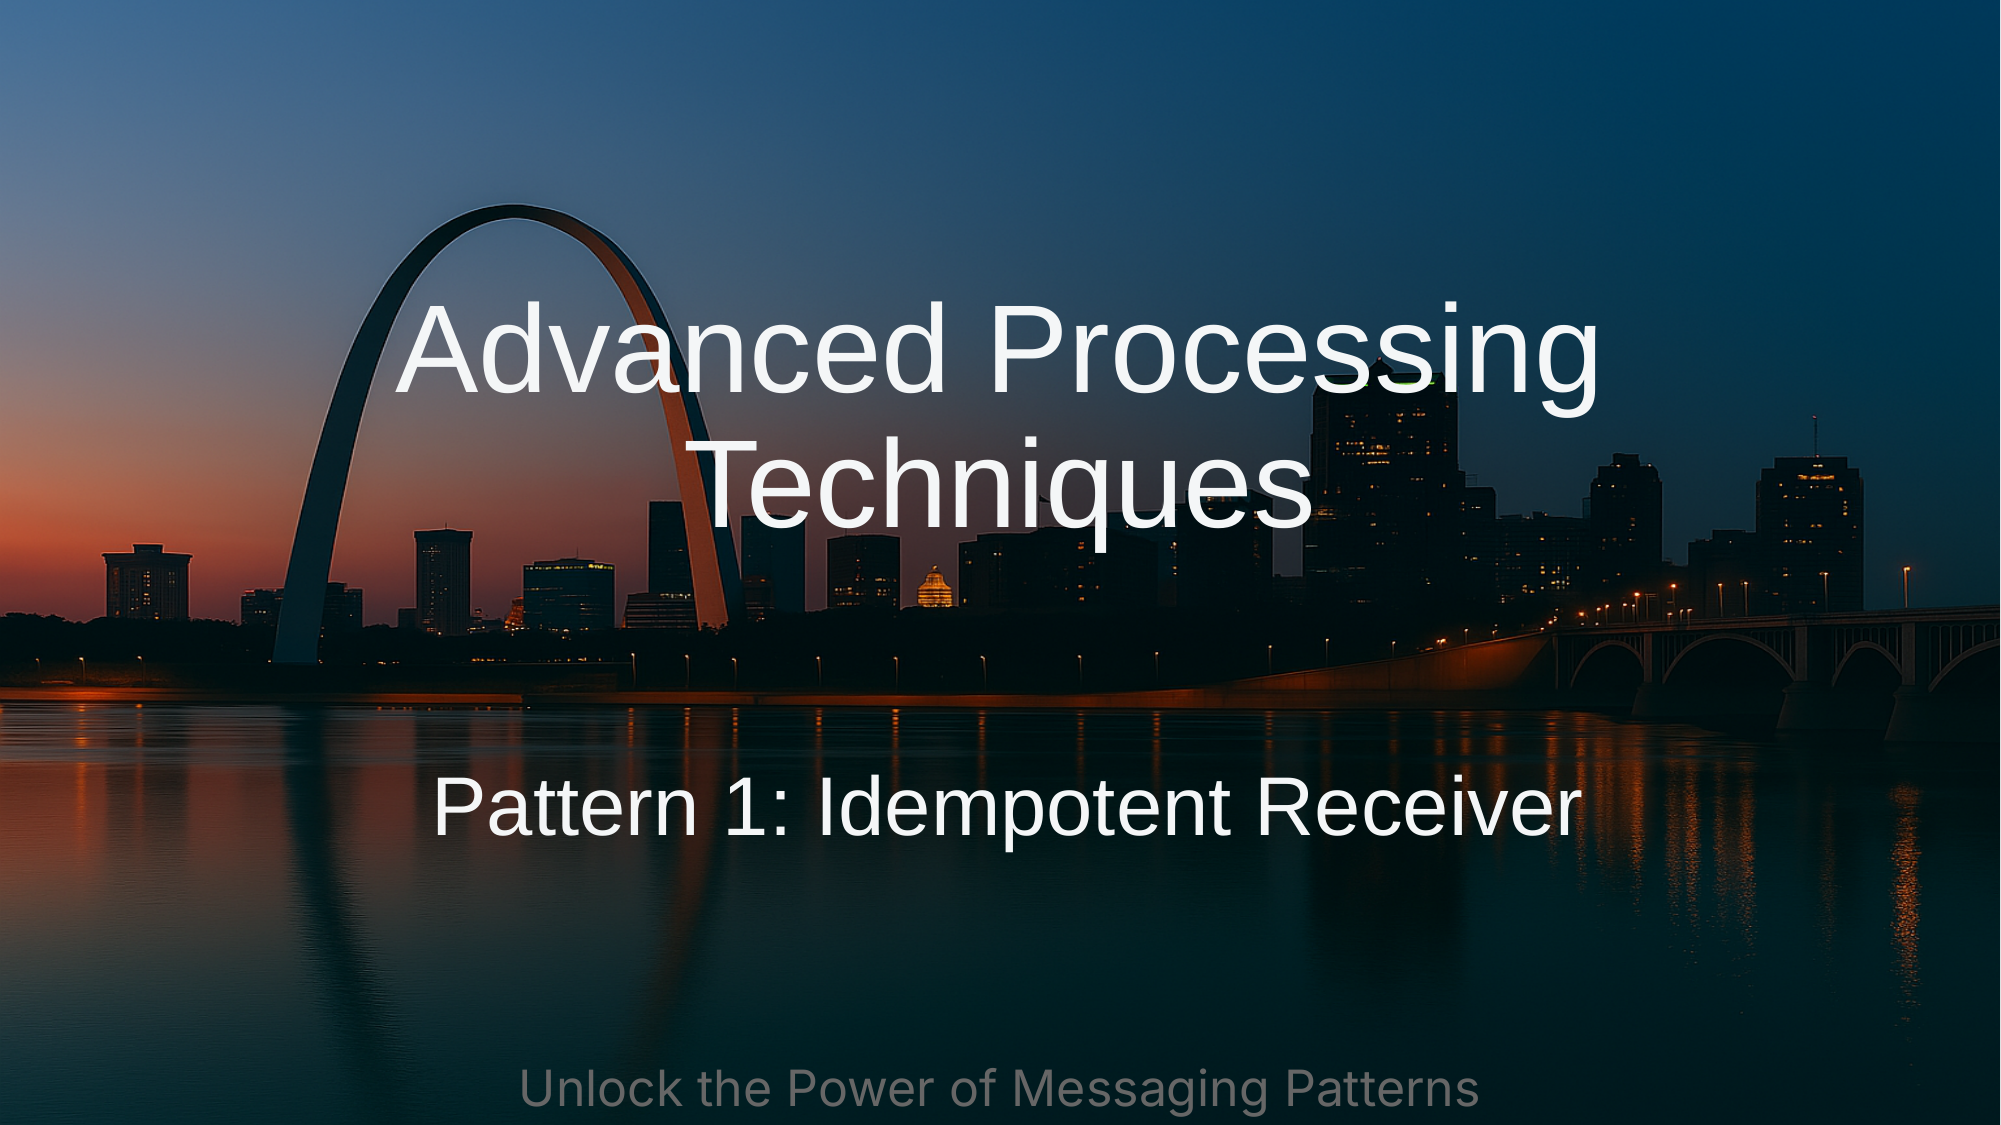

# Advanced Processing Techniques
Pattern 1: Idempotent Receiver